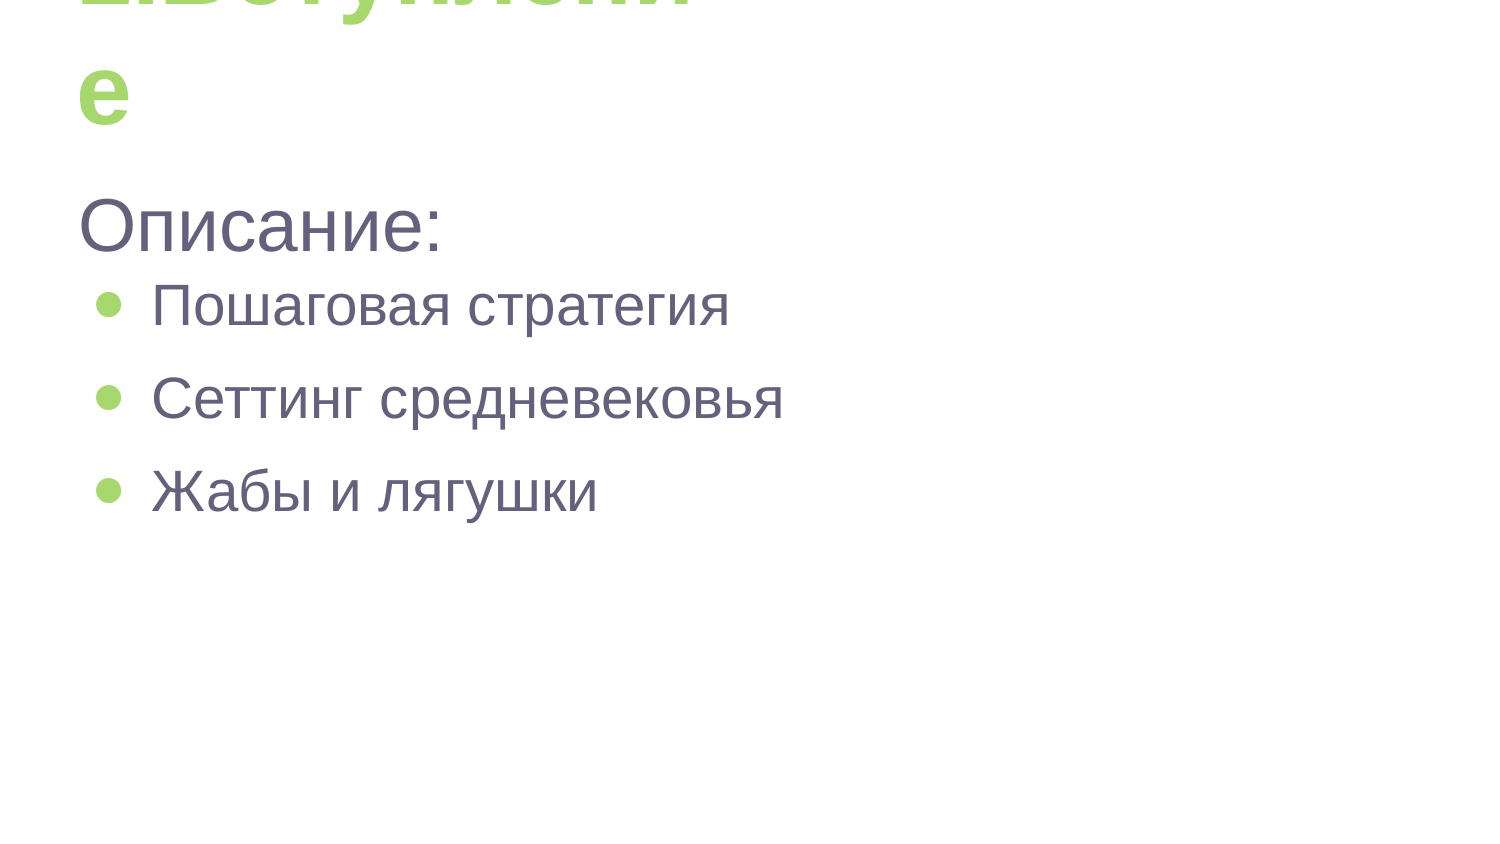

# 1.Вступление
Описание:

Пошаговая стратегия
Сеттинг средневековья
Жабы и лягушки